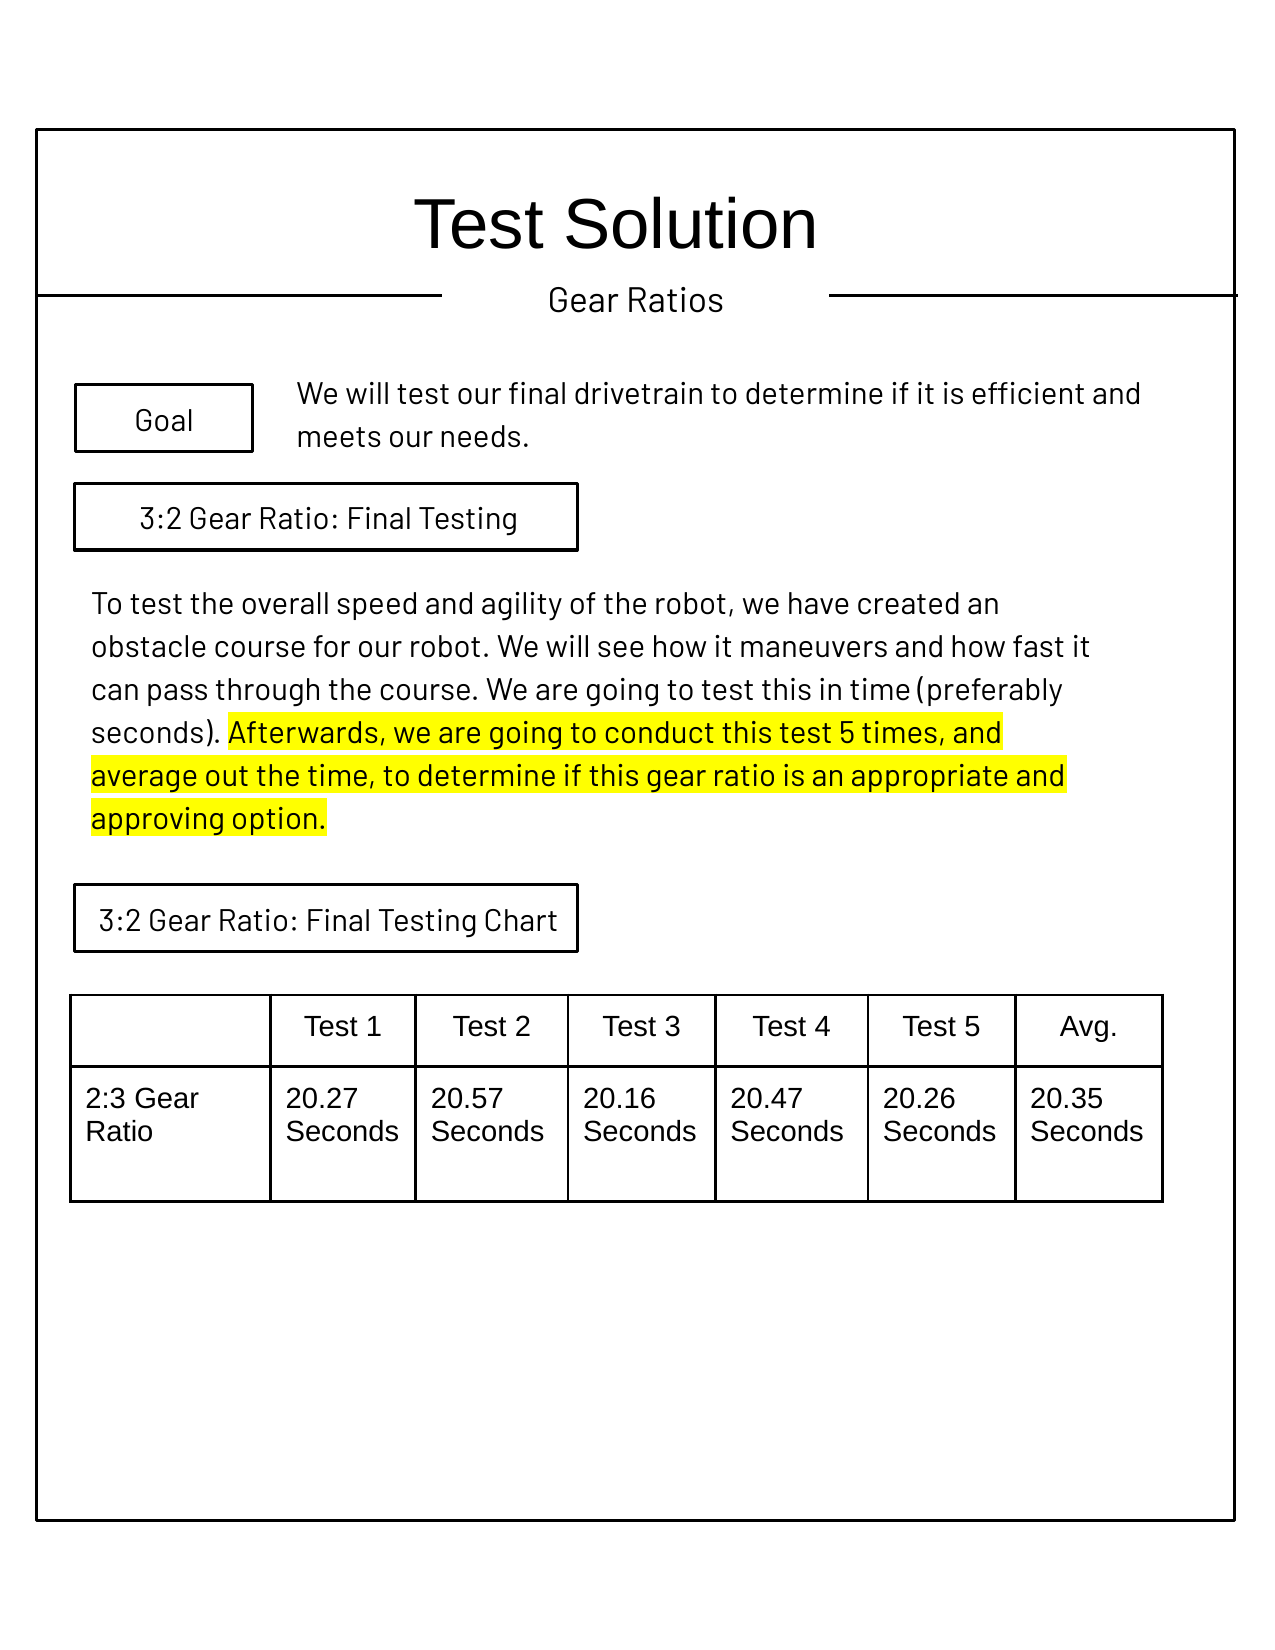

Test Solution
Gear Ratios

We will test our final drivetrain to determine if it is efficient and meets our needs.
Goal
 3:2 Gear Ratio: Final Testing
To test the overall speed and agility of the robot, we have created an obstacle course for our robot. We will see how it maneuvers and how fast it can pass through the course. We are going to test this in time (preferably seconds). Afterwards, we are going to conduct this test 5 times, and average out the time, to determine if this gear ratio is an appropriate and approving option.
 3:2 Gear Ratio: Final Testing Chart
|  | Test 1 | Test 2 | Test 3 | Test 4 | Test 5 | Avg. |
| --- | --- | --- | --- | --- | --- | --- |
| 2:3 Gear Ratio | 20.27 Seconds | 20.57 Seconds | 20.16 Seconds | 20.47 Seconds | 20.26 Seconds | 20.35 Seconds |